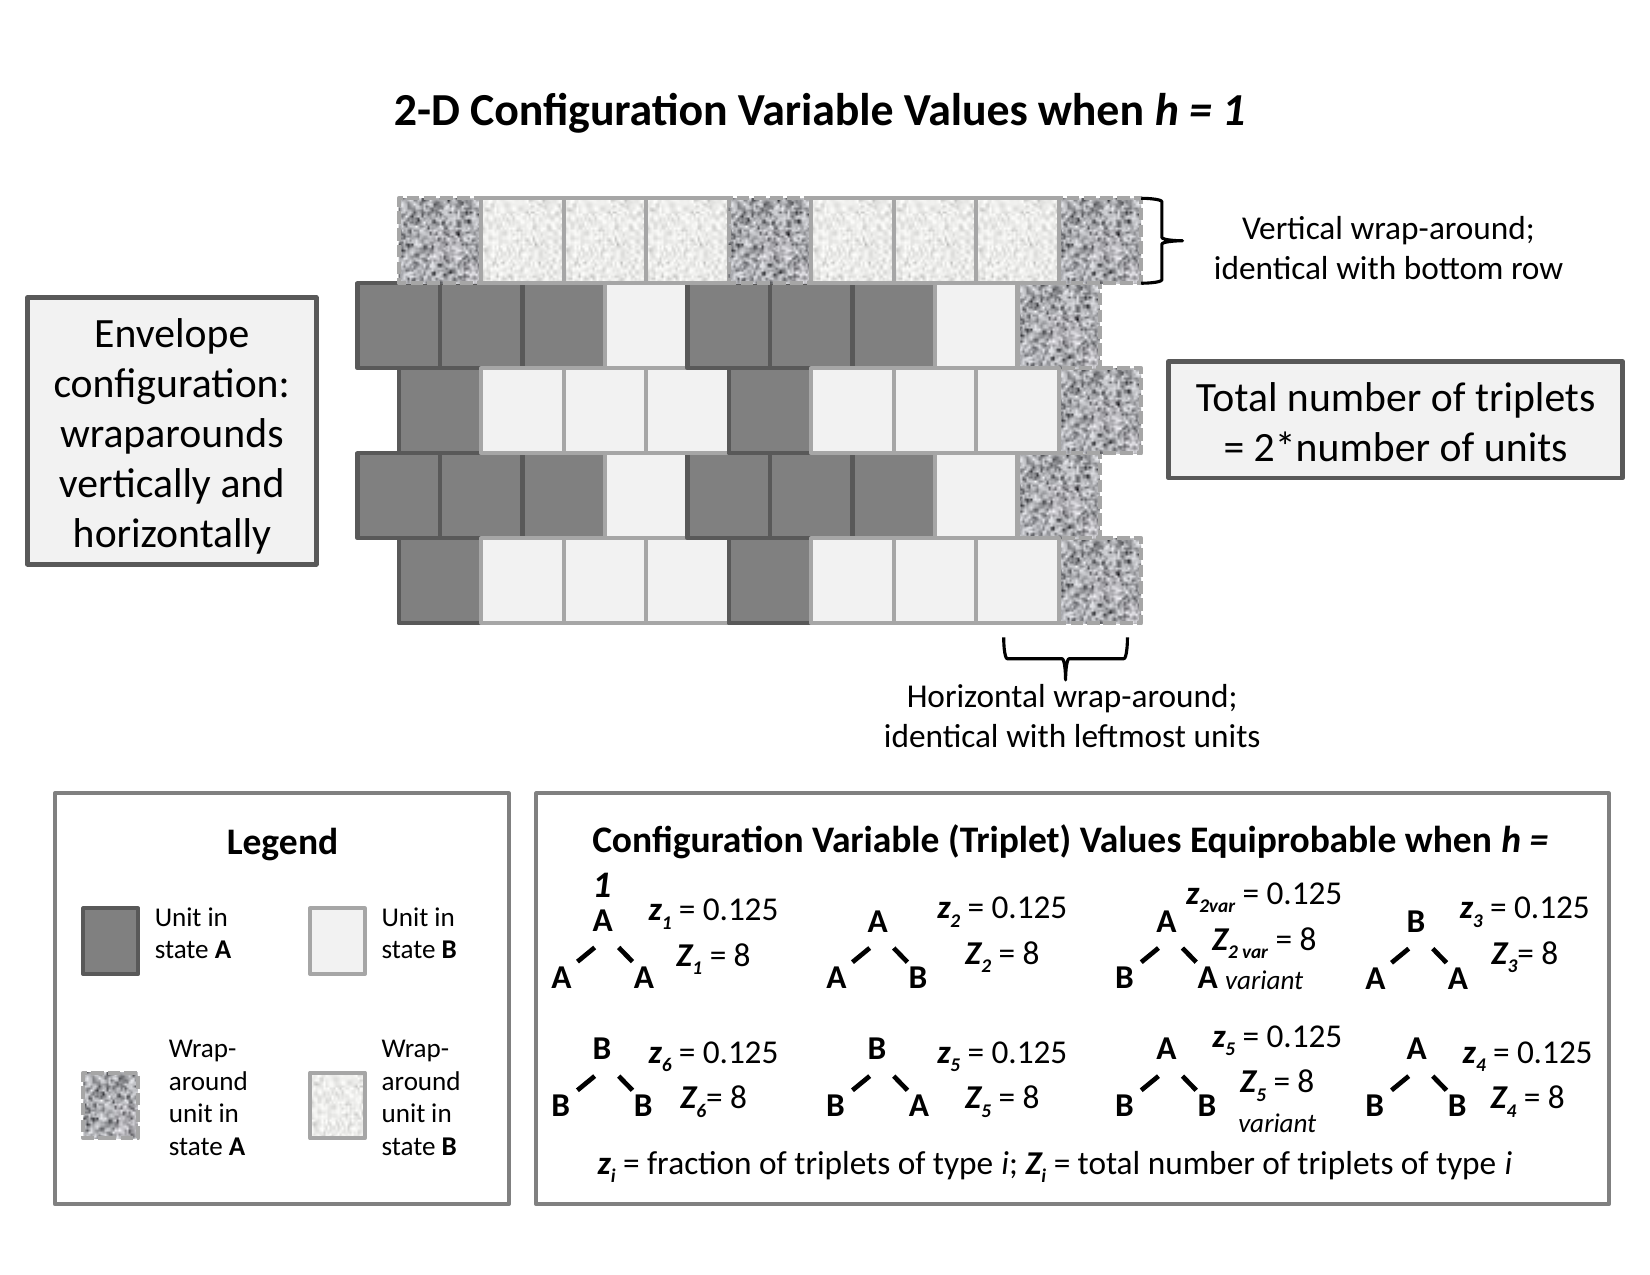

2-D Configuration Variable Values when h = 1

Vertical wrap-around; identical with bottom row
Envelope configuration: wraparounds vertically and horizontally
Total number of triplets = 2*number of units

Horizontal wrap-around; identical with leftmost units

Legend
Unit in state A
Unit in state B

Wrap-around unit in state A
Wrap-around unit in state B

Configuration Variable (Triplet) Values Equiprobable when h = 1
z1 = 0.125
Z1 = 8
z2var = 0.125
Z2 var = 8
variant
z2 = 0.125
Z2 = 8
z3 = 0.125
Z3= 8
A
A
A
A
A
B
A
B
A
B
A
A
z5 = 0.125
Z5 = 8
variant
B
B
B
B
B
A
A
B
B
A
B
B
z6 = 0.125
Z6= 8
z5 = 0.125
Z5 = 8
z4 = 0.125
Z4 = 8
zi = fraction of triplets of type i; Zi = total number of triplets of type i